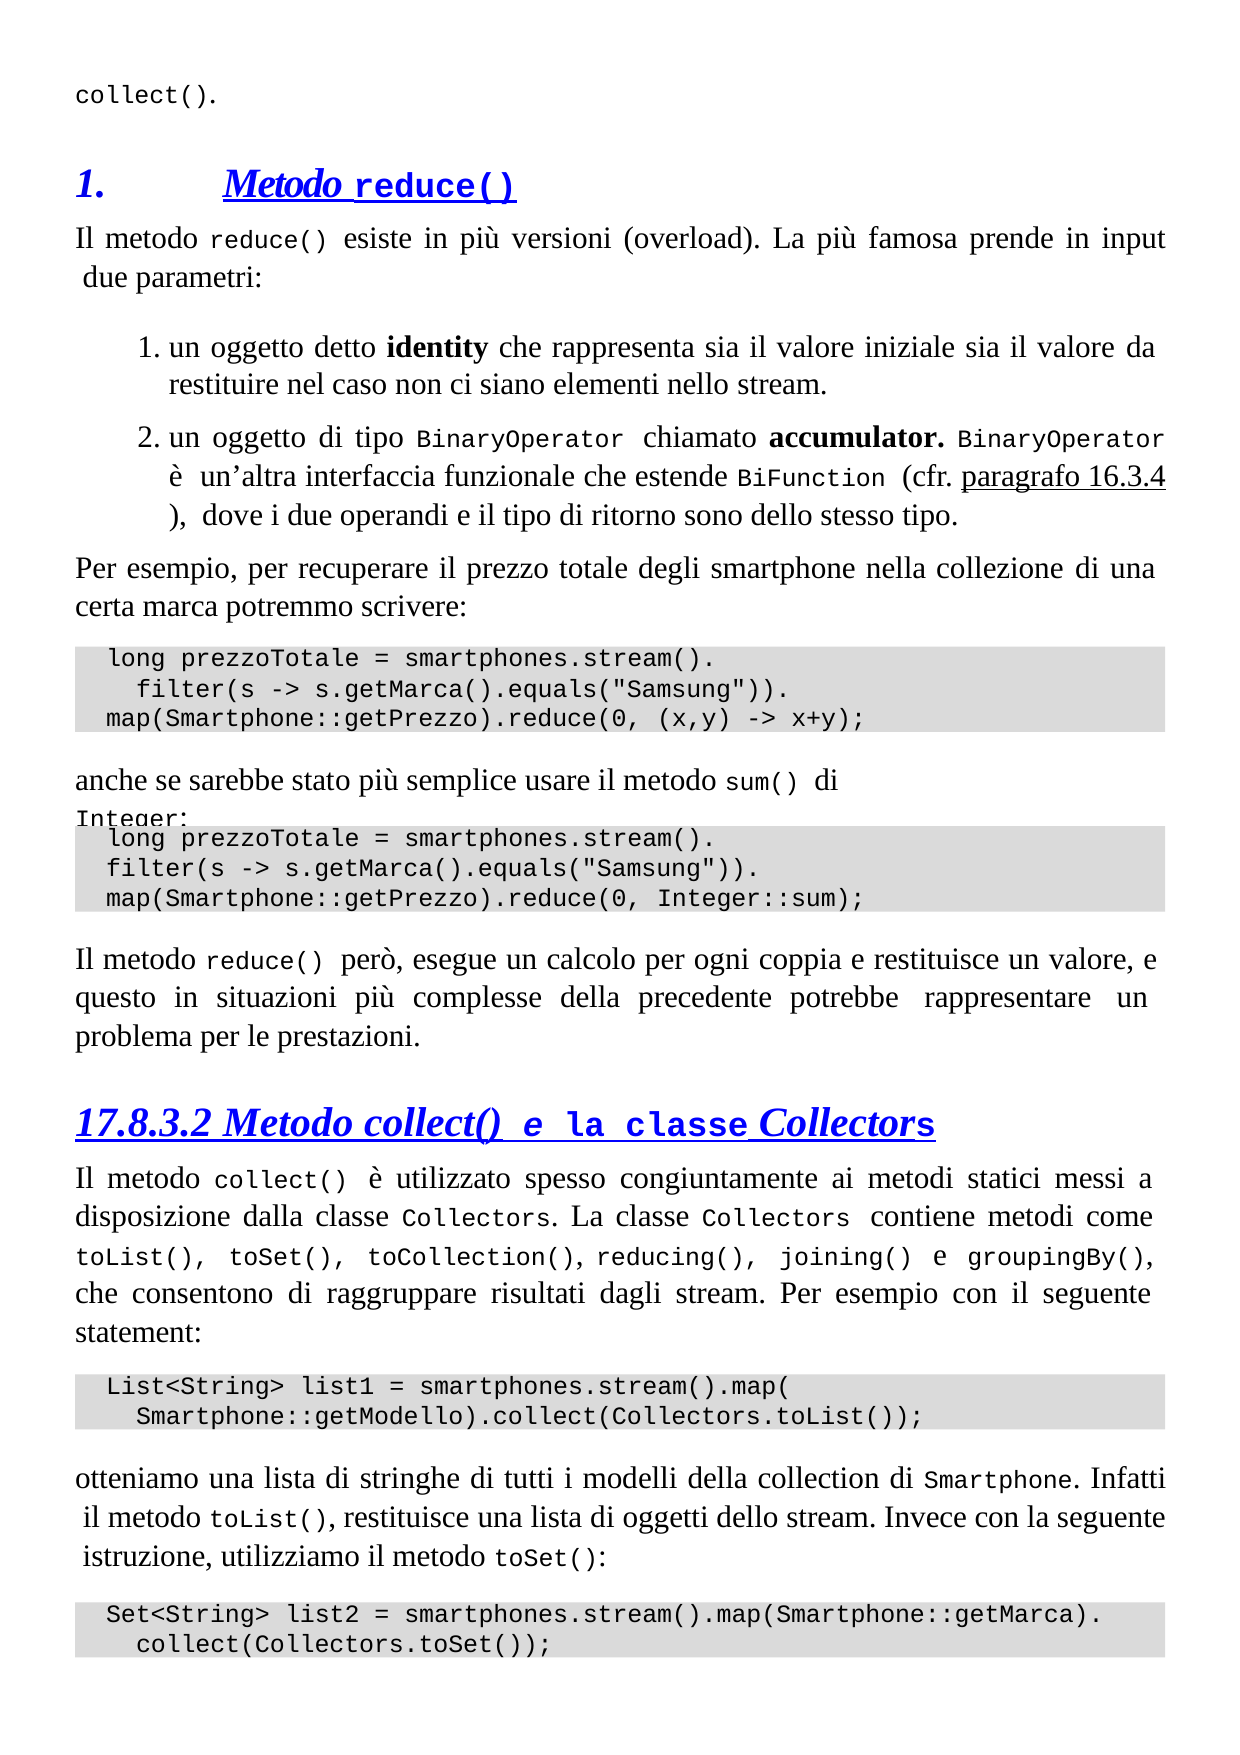

collect().

Metodo reduce()
Il metodo reduce() esiste in più versioni (overload). La più famosa prende in input  due parametri:

un oggetto detto identity che rappresenta sia il valore iniziale sia il valore da  restituire nel caso non ci siano elementi nello stream.
un oggetto di tipo BinaryOperator chiamato accumulator. BinaryOperator è  un’altra interfaccia funzionale che estende BiFunction (cfr. paragrafo 16.3.4),  dove i due operandi e il tipo di ritorno sono dello stesso tipo.
Per esempio, per recuperare il prezzo totale degli smartphone nella collezione di una  certa marca potremmo scrivere:
long prezzoTotale = smartphones.stream().
filter(s -> s.getMarca().equals("Samsung")).  map(Smartphone::getPrezzo).reduce(0, (x,y) -> x+y);
anche se sarebbe stato più semplice usare il metodo sum() di Integer:
long prezzoTotale = smartphones.stream().
filter(s -> s.getMarca().equals("Samsung")).  map(Smartphone::getPrezzo).reduce(0, Integer::sum);
Il metodo reduce() però, esegue un calcolo per ogni coppia e restituisce un valore, e  questo in situazioni più complesse della precedente potrebbe rappresentare un  problema per le prestazioni.

17.8.3.2 Metodo collect() e la classe Collectors
Il metodo collect() è utilizzato spesso congiuntamente ai metodi statici messi a  disposizione dalla classe Collectors. La classe Collectors contiene metodi come  toList(), toSet(), toCollection(), reducing(), joining() e groupingBy(),  che consentono di raggruppare risultati dagli stream. Per esempio con il seguente  statement:
List<String> list1 = smartphones.stream().map(
Smartphone::getModello).collect(Collectors.toList());
otteniamo una lista di stringhe di tutti i modelli della collection di Smartphone. Infatti  il metodo toList(), restituisce una lista di oggetti dello stream. Invece con la seguente  istruzione, utilizziamo il metodo toSet():
Set<String> list2 = smartphones.stream().map(Smartphone::getMarca).
collect(Collectors.toSet());